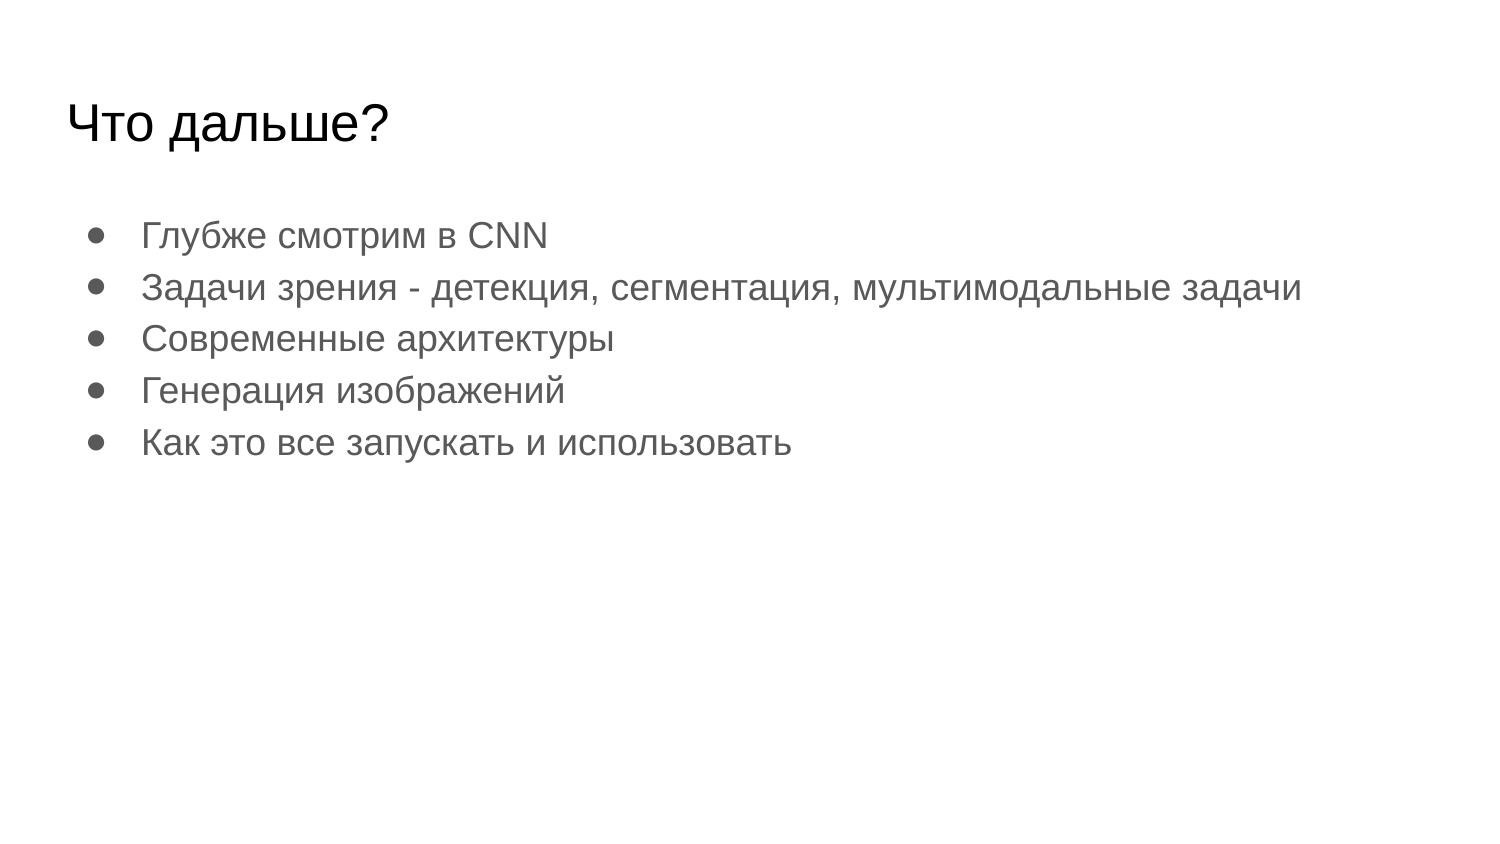

# Что дальше?
Глубже смотрим в CNN
Задачи зрения - детекция, сегментация, мультимодальные задачи
Современные архитектуры
Генерация изображений
Как это все запускать и использовать